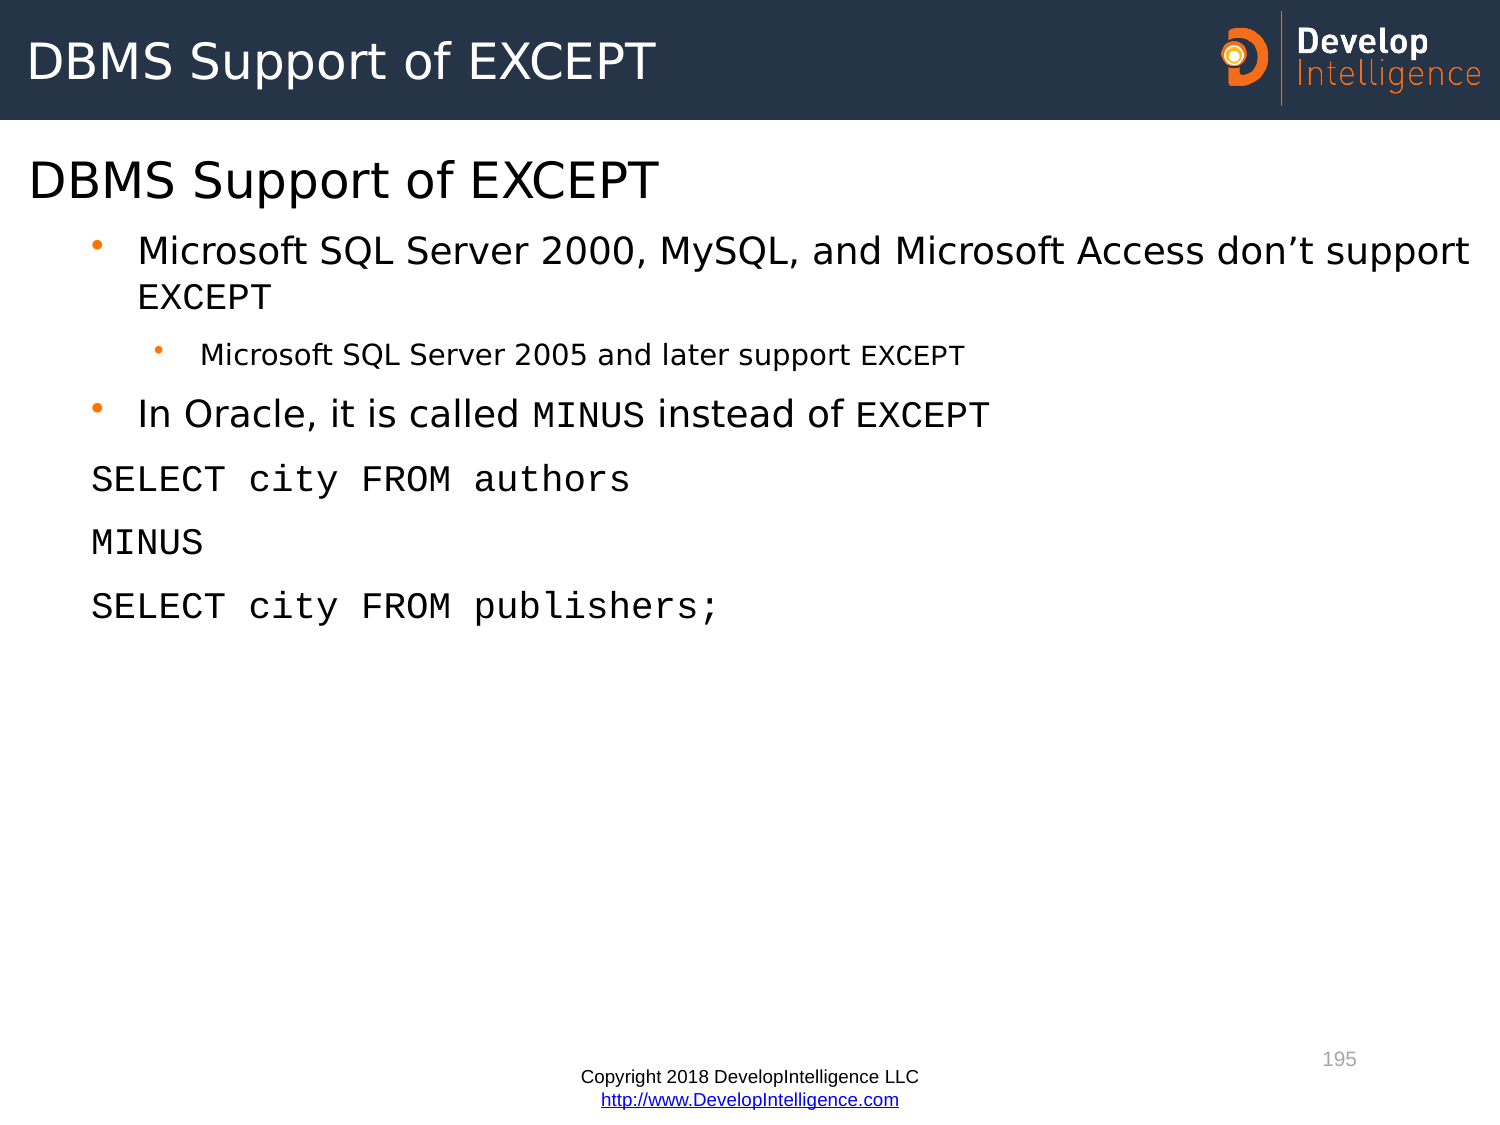

# DBMS Support of EXCEPT
DBMS Support of EXCEPT
Microsoft SQL Server 2000, MySQL, and Microsoft Access don’t support EXCEPT
Microsoft SQL Server 2005 and later support EXCEPT
In Oracle, it is called MINUS instead of EXCEPT
SELECT city FROM authors
MINUS
SELECT city FROM publishers;

195